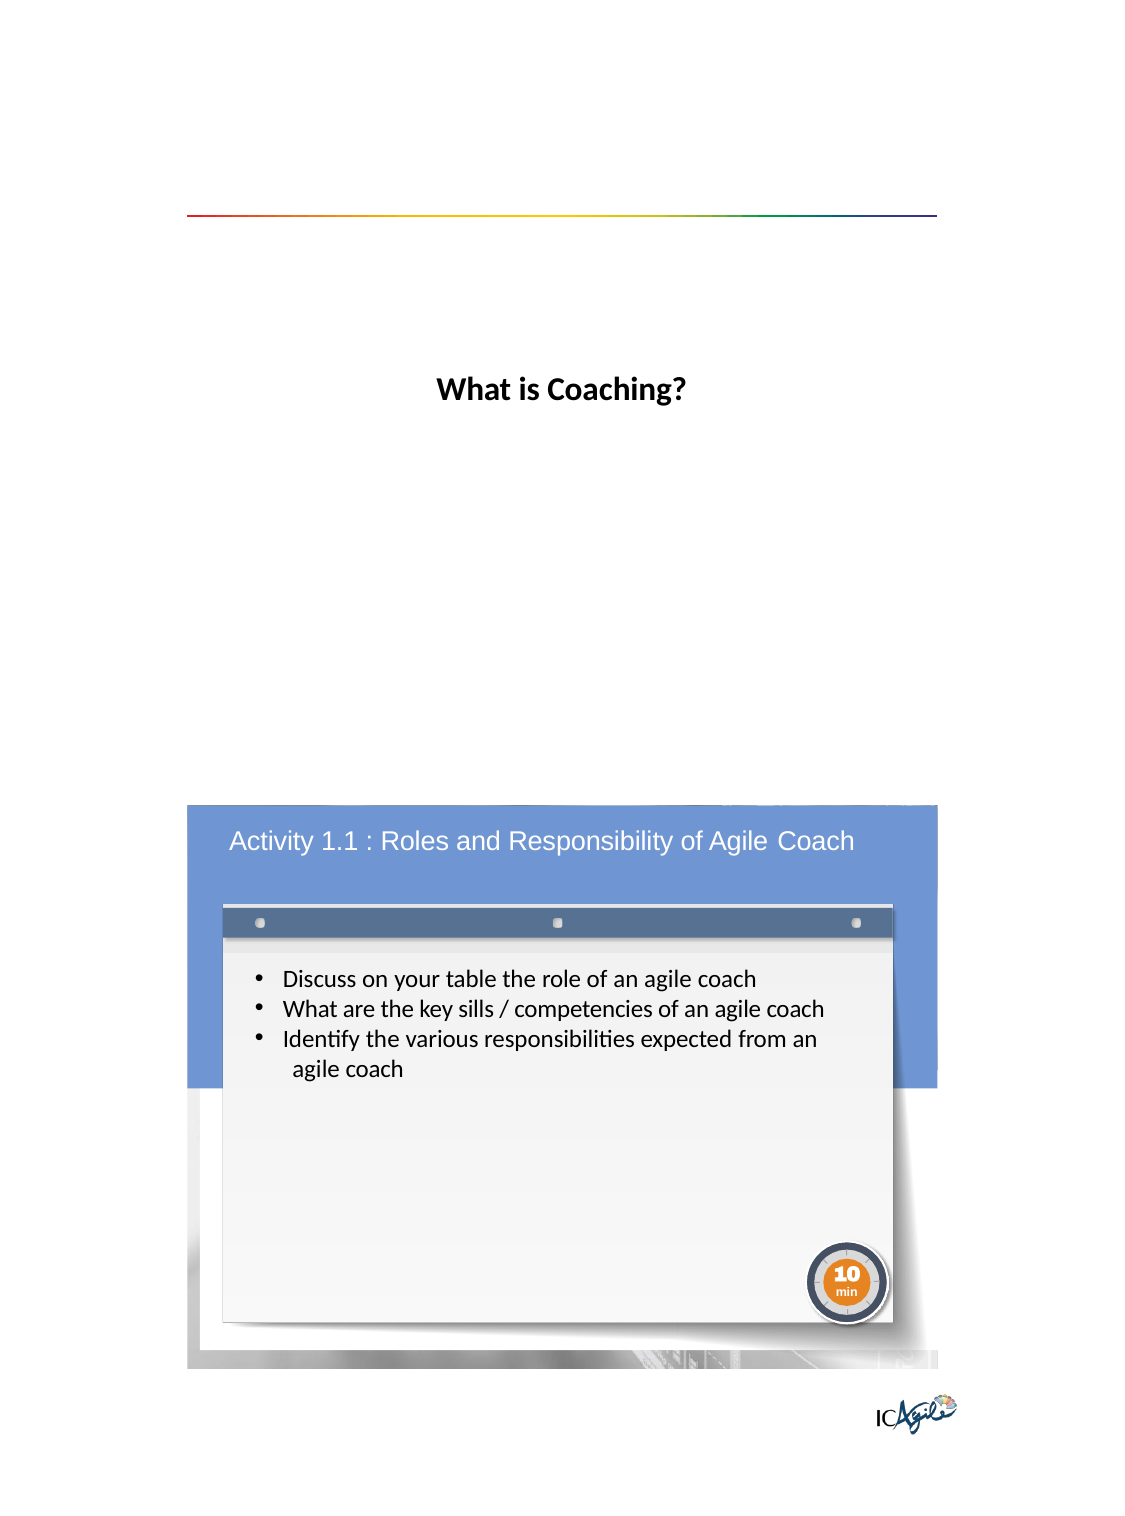

What is Coaching?
Activity 1.1 : Roles and Responsibility of Agile Coach

Discuss on your table the role of an agile coach
What are the key sills / competencies of an agile coach
Identify the various responsibilities expected from an
agile coach

10
min